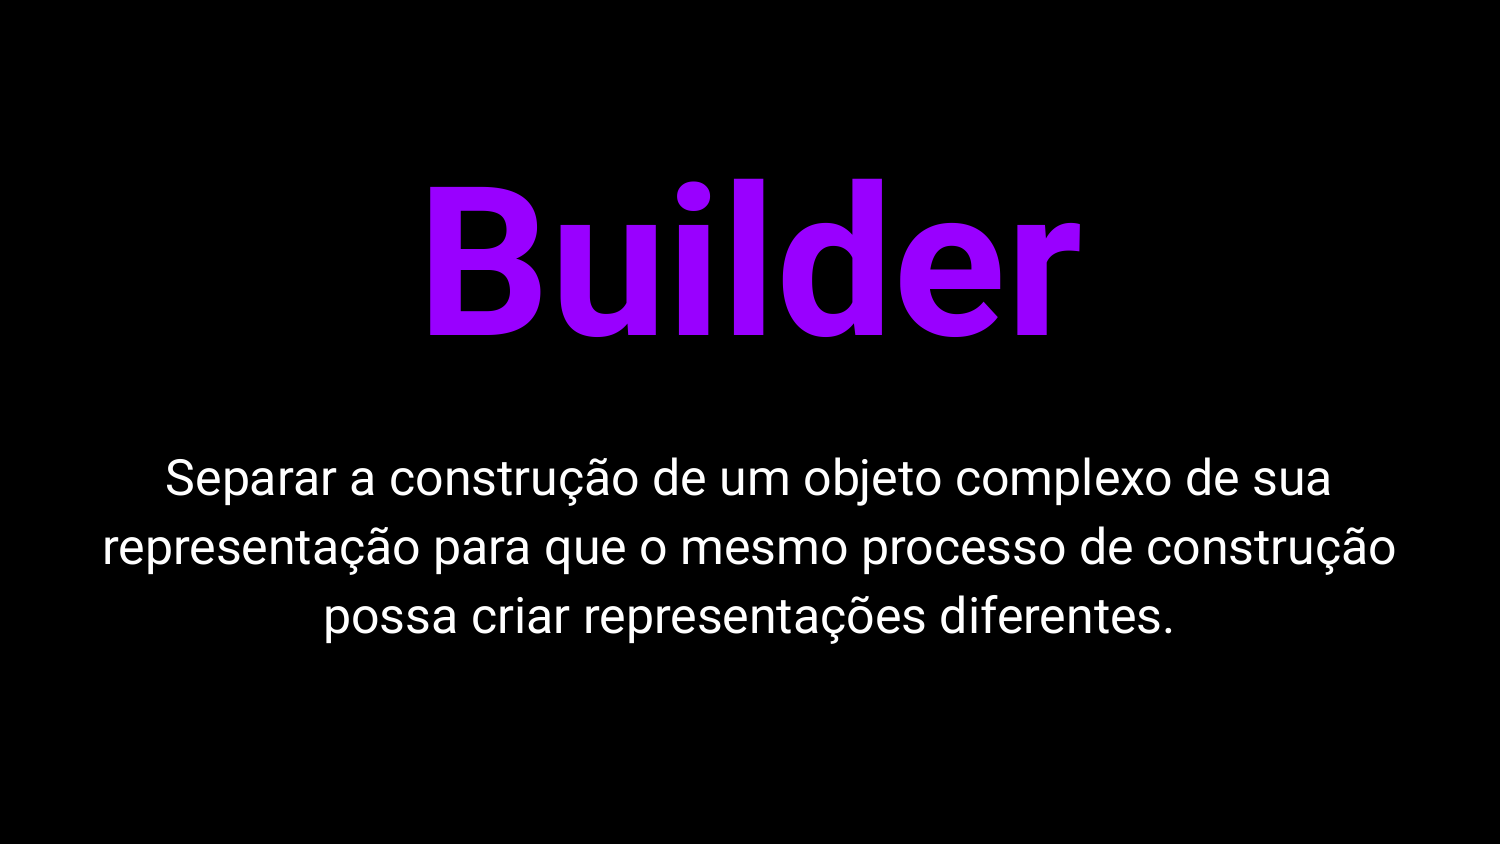

# Builder
Separar a construção de um objeto complexo de sua representação para que o mesmo processo de construção possa criar representações diferentes.